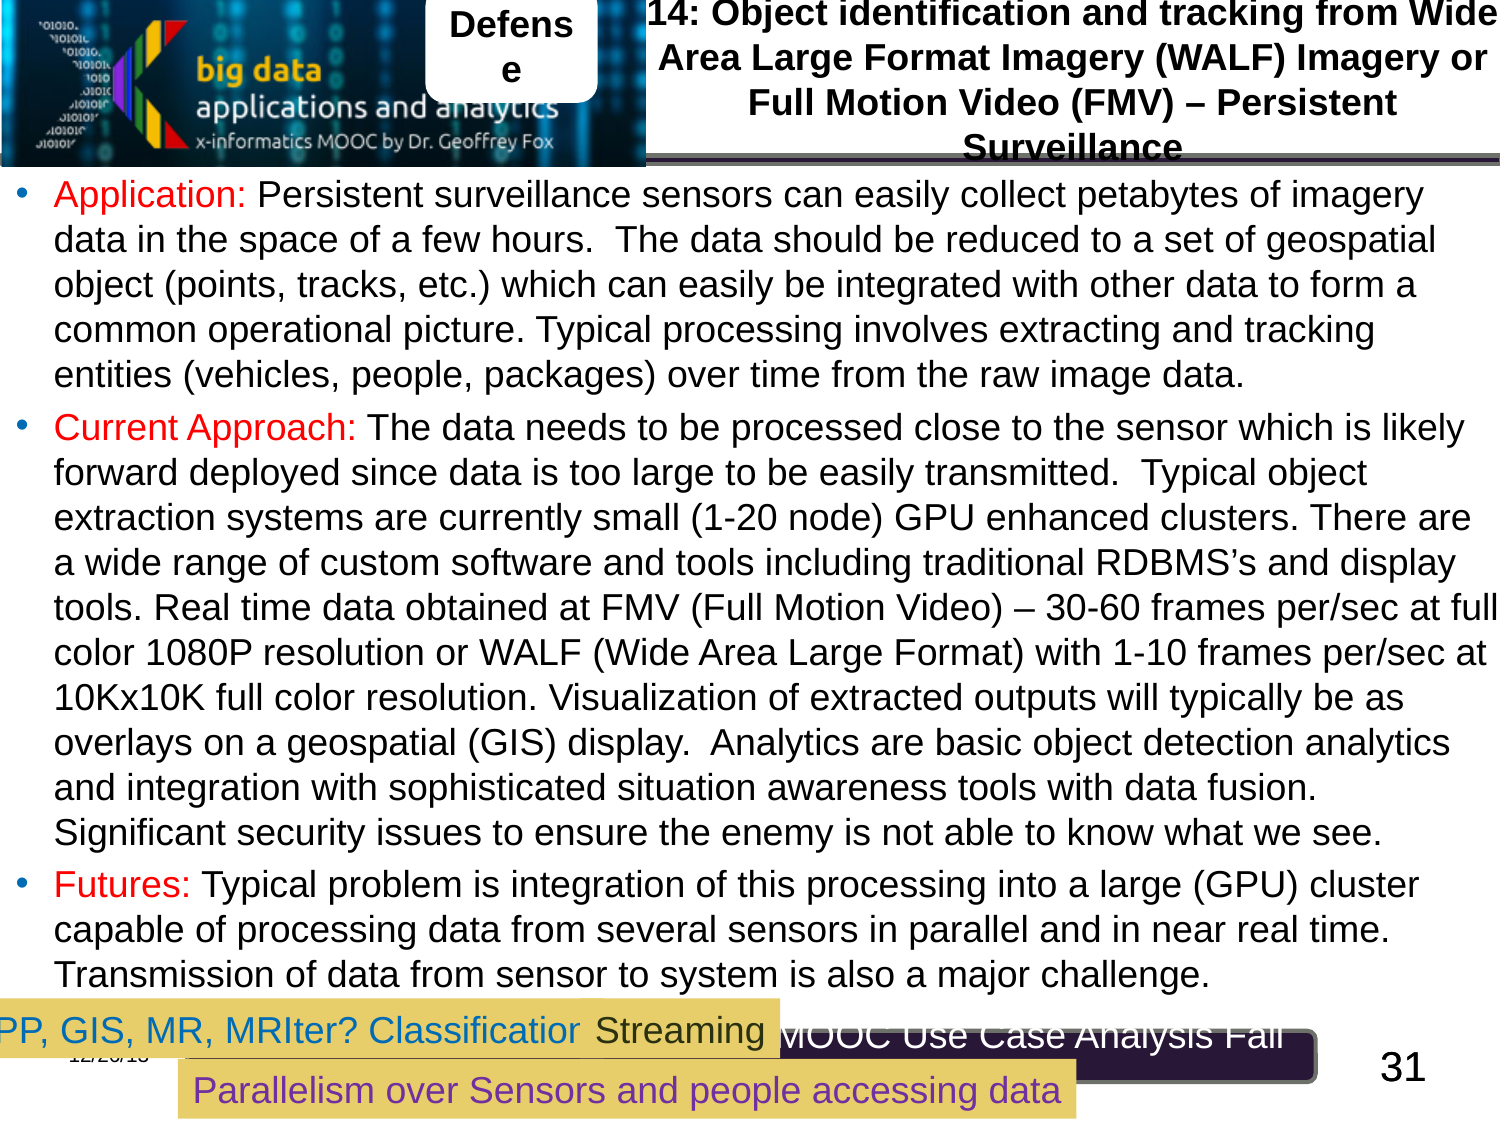

Defense
# 14: Object identification and tracking from Wide Area Large Format Imagery (WALF) Imagery or Full Motion Video (FMV) – Persistent Surveillance
Application: Persistent surveillance sensors can easily collect petabytes of imagery data in the space of a few hours.  The data should be reduced to a set of geospatial object (points, tracks, etc.) which can easily be integrated with other data to form a common operational picture. Typical processing involves extracting and tracking entities (vehicles, people, packages) over time from the raw image data.
Current Approach: The data needs to be processed close to the sensor which is likely forward deployed since data is too large to be easily transmitted.  Typical object extraction systems are currently small (1-20 node) GPU enhanced clusters. There are a wide range of custom software and tools including traditional RDBMS’s and display tools. Real time data obtained at FMV (Full Motion Video) – 30-60 frames per/sec at full color 1080P resolution or WALF (Wide Area Large Format) with 1-10 frames per/sec at 10Kx10K full color resolution. Visualization of extracted outputs will typically be as overlays on a geospatial (GIS) display.  Analytics are basic object detection analytics and integration with sophisticated situation awareness tools with data fusion. Significant security issues to ensure the enemy is not able to know what we see.
Futures: Typical problem is integration of this processing into a large (GPU) cluster capable of processing data from several sensors in parallel and in near real time. Transmission of data from sensor to system is also a major challenge.
PP, GIS, MR, MRIter? Classification
Streaming
31
31
Parallelism over Sensors and people accessing data